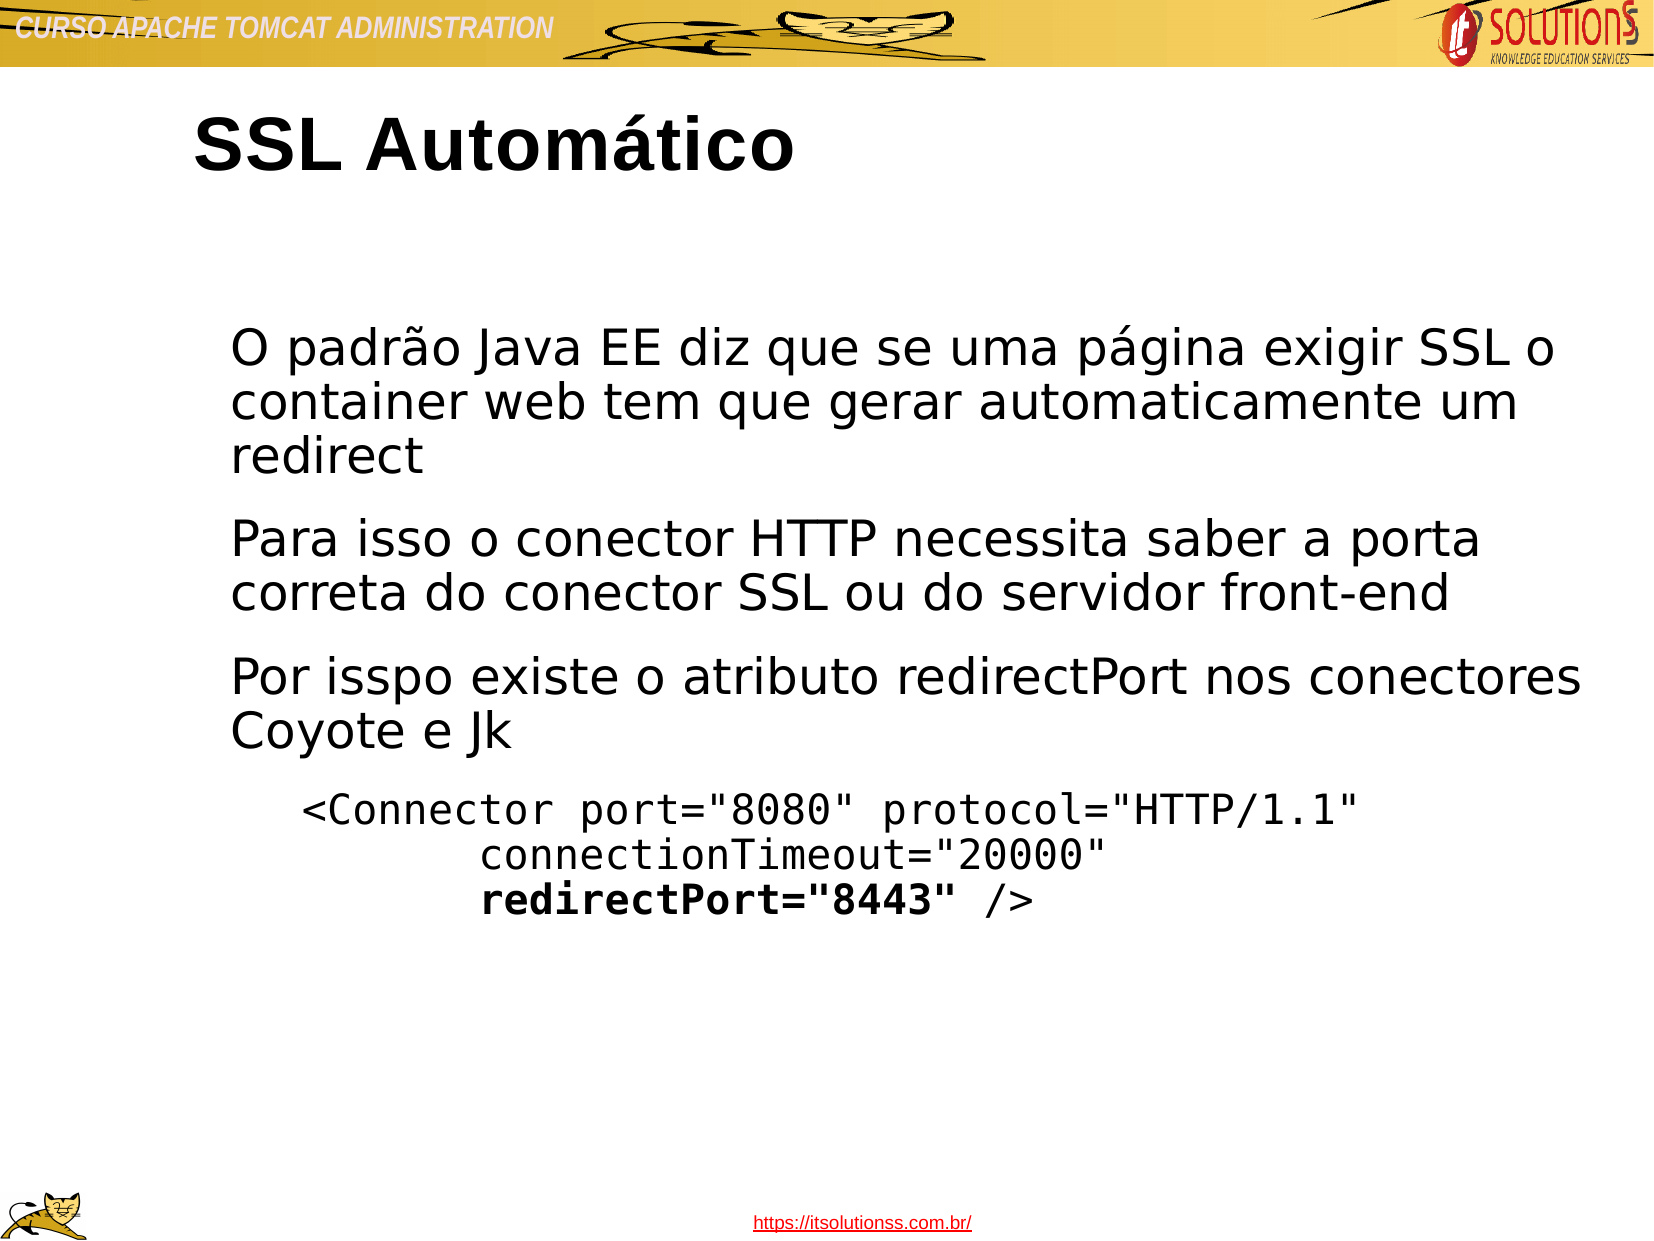

SSL Automático
O padrão Java EE diz que se uma página exigir SSL o container web tem que gerar automaticamente um redirect
Para isso o conector HTTP necessita saber a porta correta do conector SSL ou do servidor front-end
Por isspo existe o atributo redirectPort nos conectores Coyote e Jk
<Connector port="8080" protocol="HTTP/1.1"
       connectionTimeout="20000"
       redirectPort="8443" />